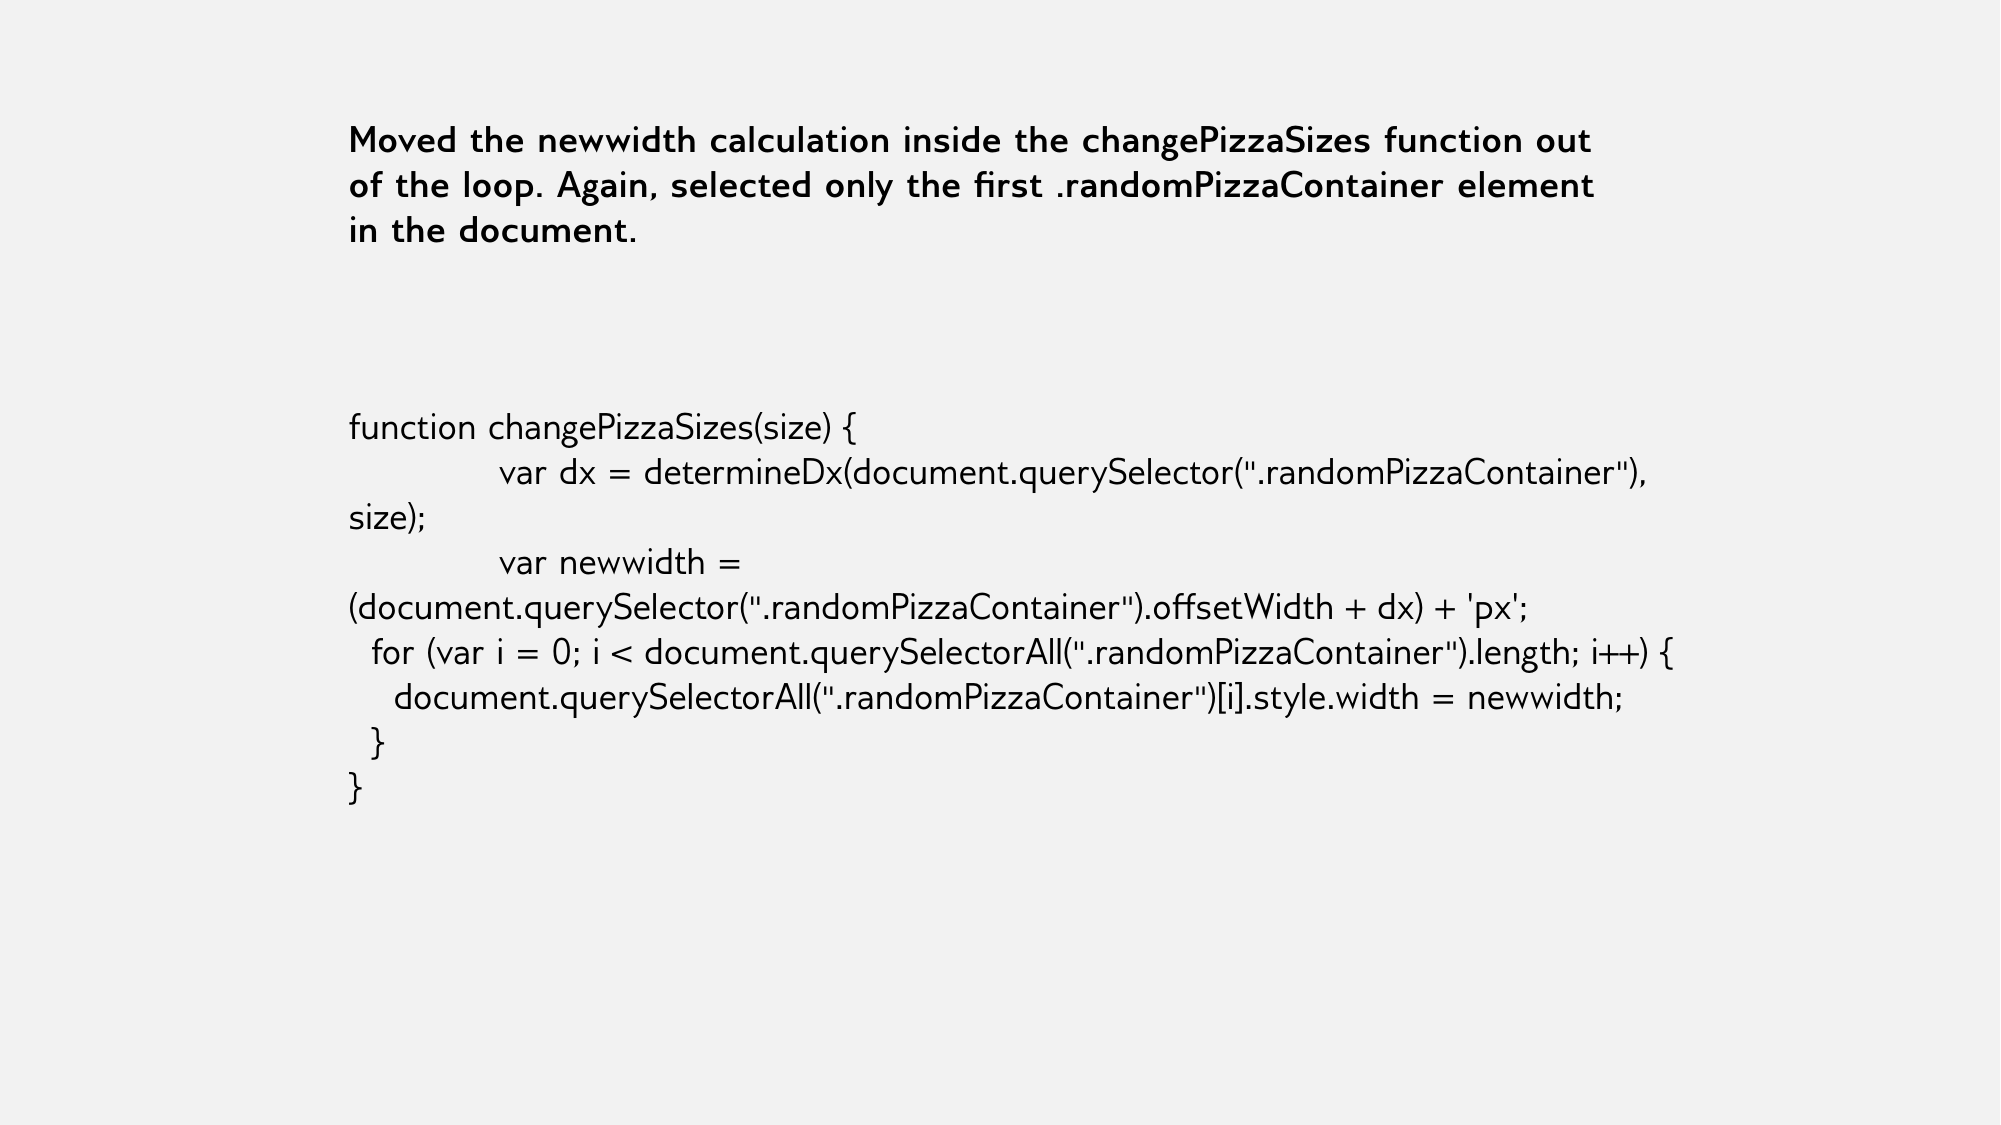

Moved the newwidth calculation inside the changePizzaSizes function out of the loop. Again, selected only the first .randomPizzaContainer element in the document.
function changePizzaSizes(size) {
	var dx = determineDx(document.querySelector(".randomPizzaContainer"), size);
	var newwidth = (document.querySelector(".randomPizzaContainer").offsetWidth + dx) + 'px';
  for (var i = 0; i < document.querySelectorAll(".randomPizzaContainer").length; i++) {
    document.querySelectorAll(".randomPizzaContainer")[i].style.width = newwidth;
  }
}